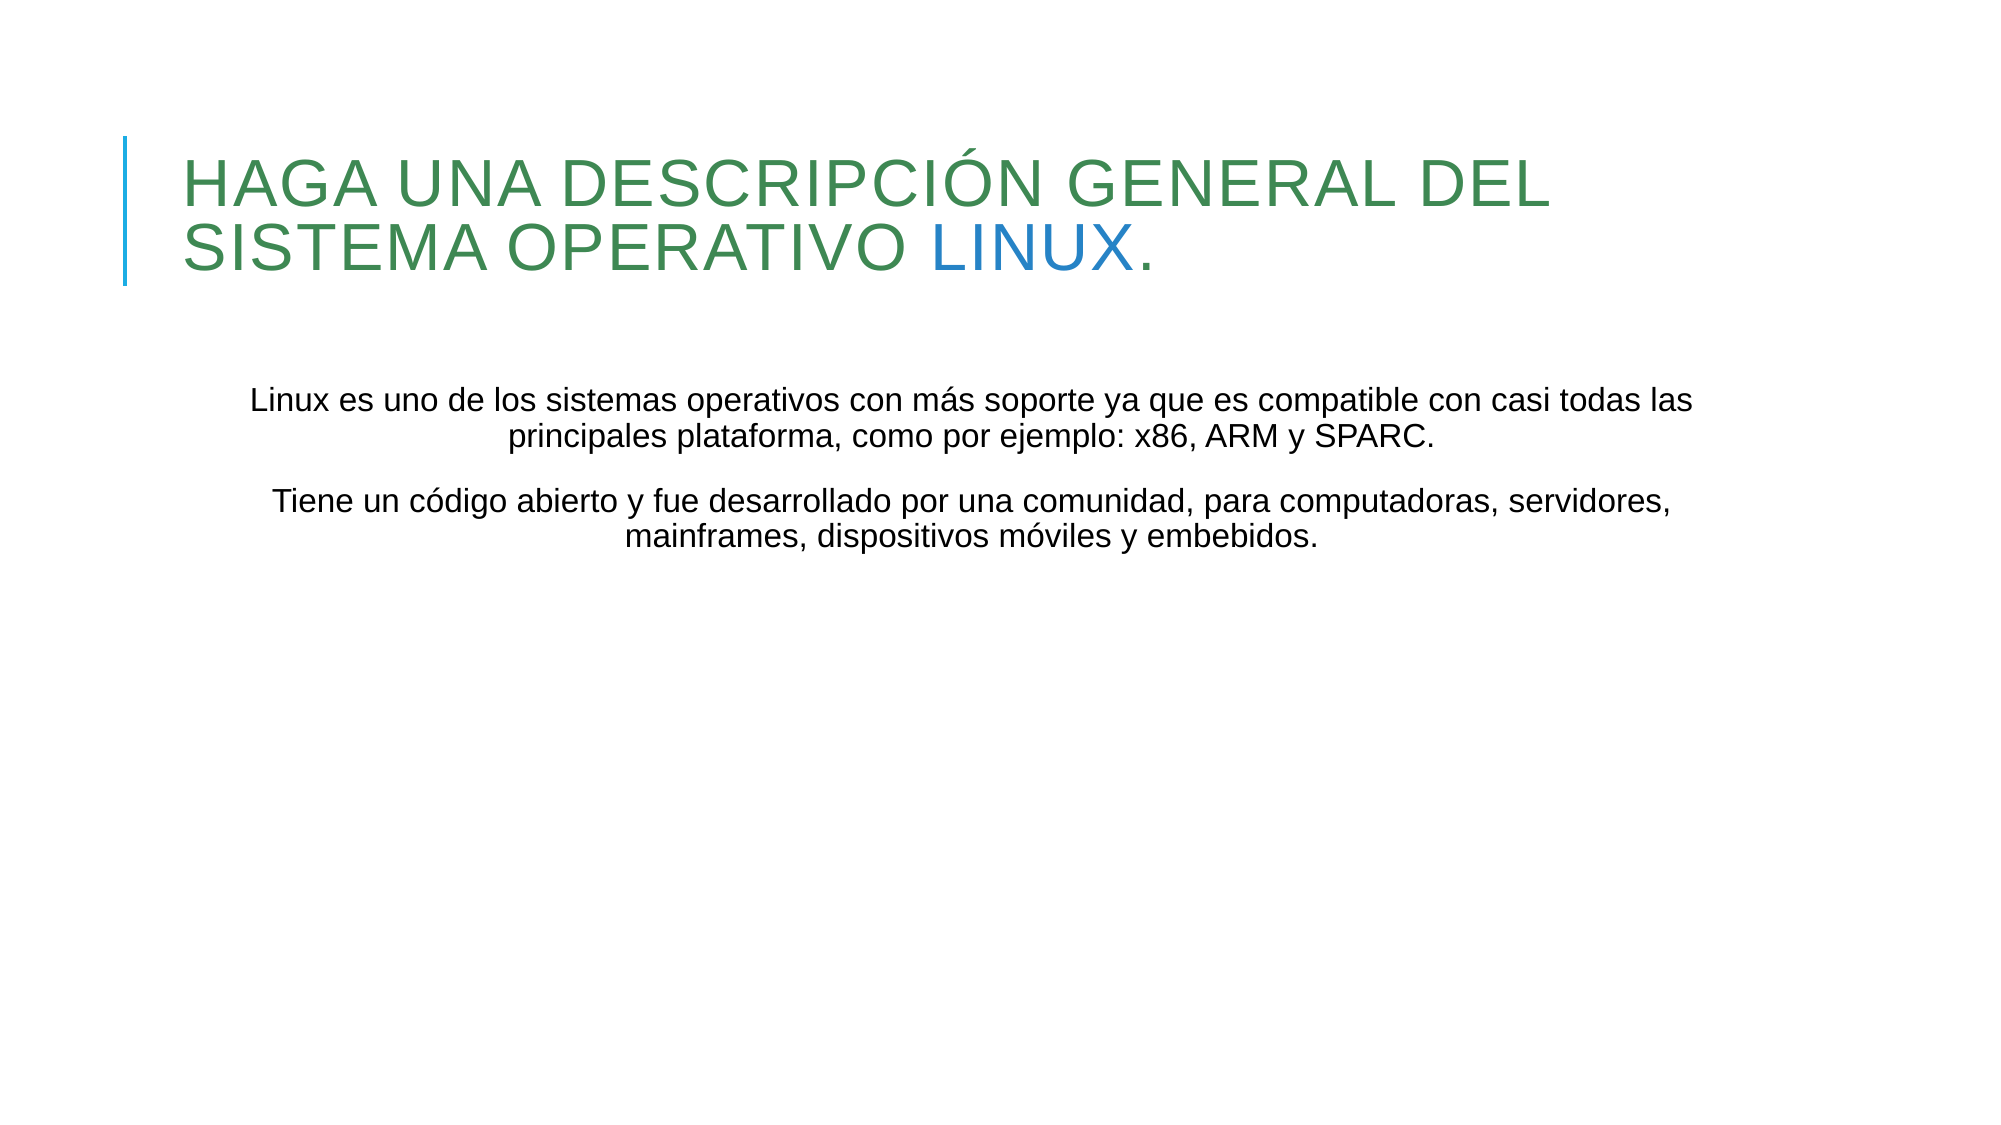

# Haga una descripción general del sistema operativo Linux.
Linux es uno de los sistemas operativos con más soporte ya que es compatible con casi todas las principales plataforma, como por ejemplo: x86, ARM y SPARC.
Tiene un código abierto y fue desarrollado por una comunidad, para computadoras, servidores, mainframes, dispositivos móviles y embebidos.